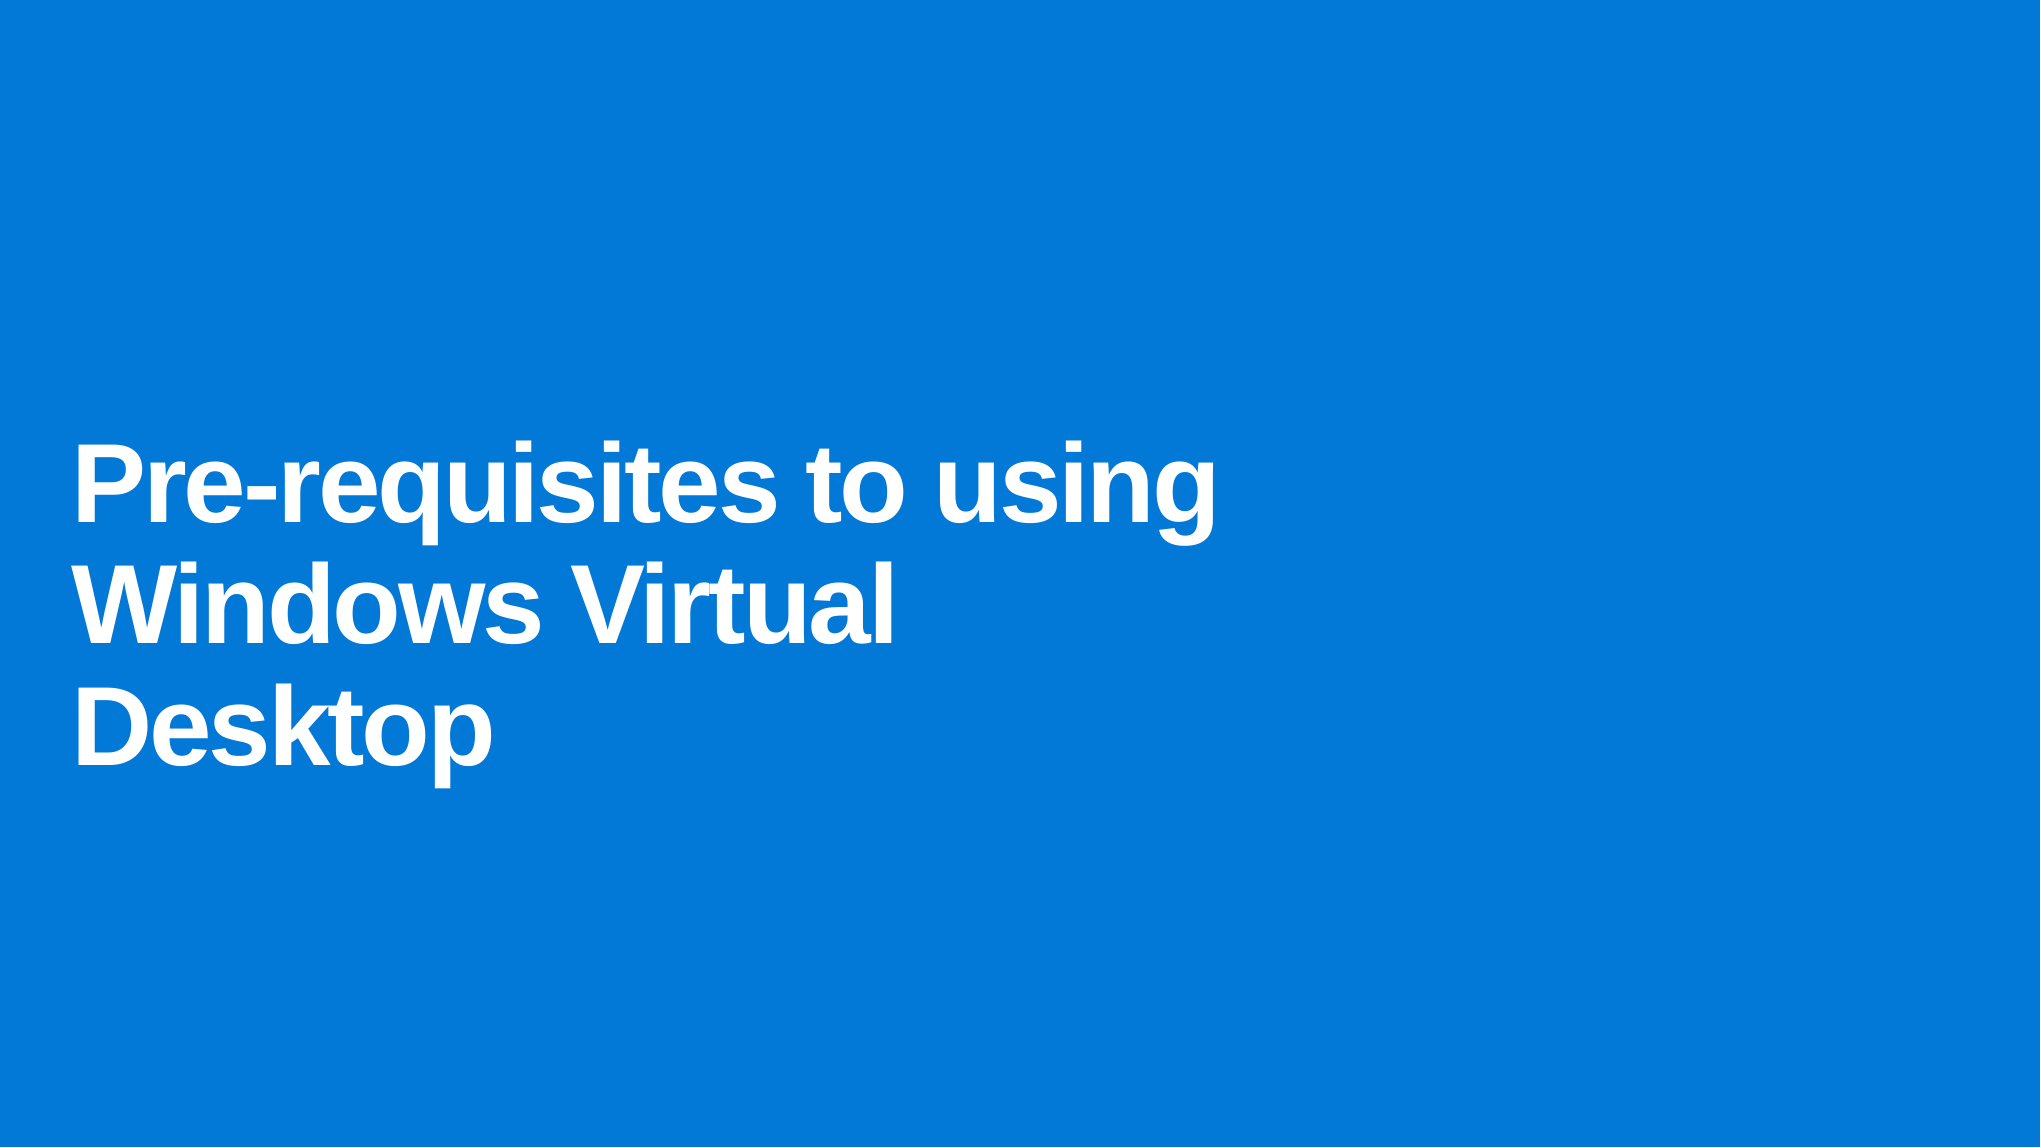

# Pre-requisites to using Windows Virtual Desktop